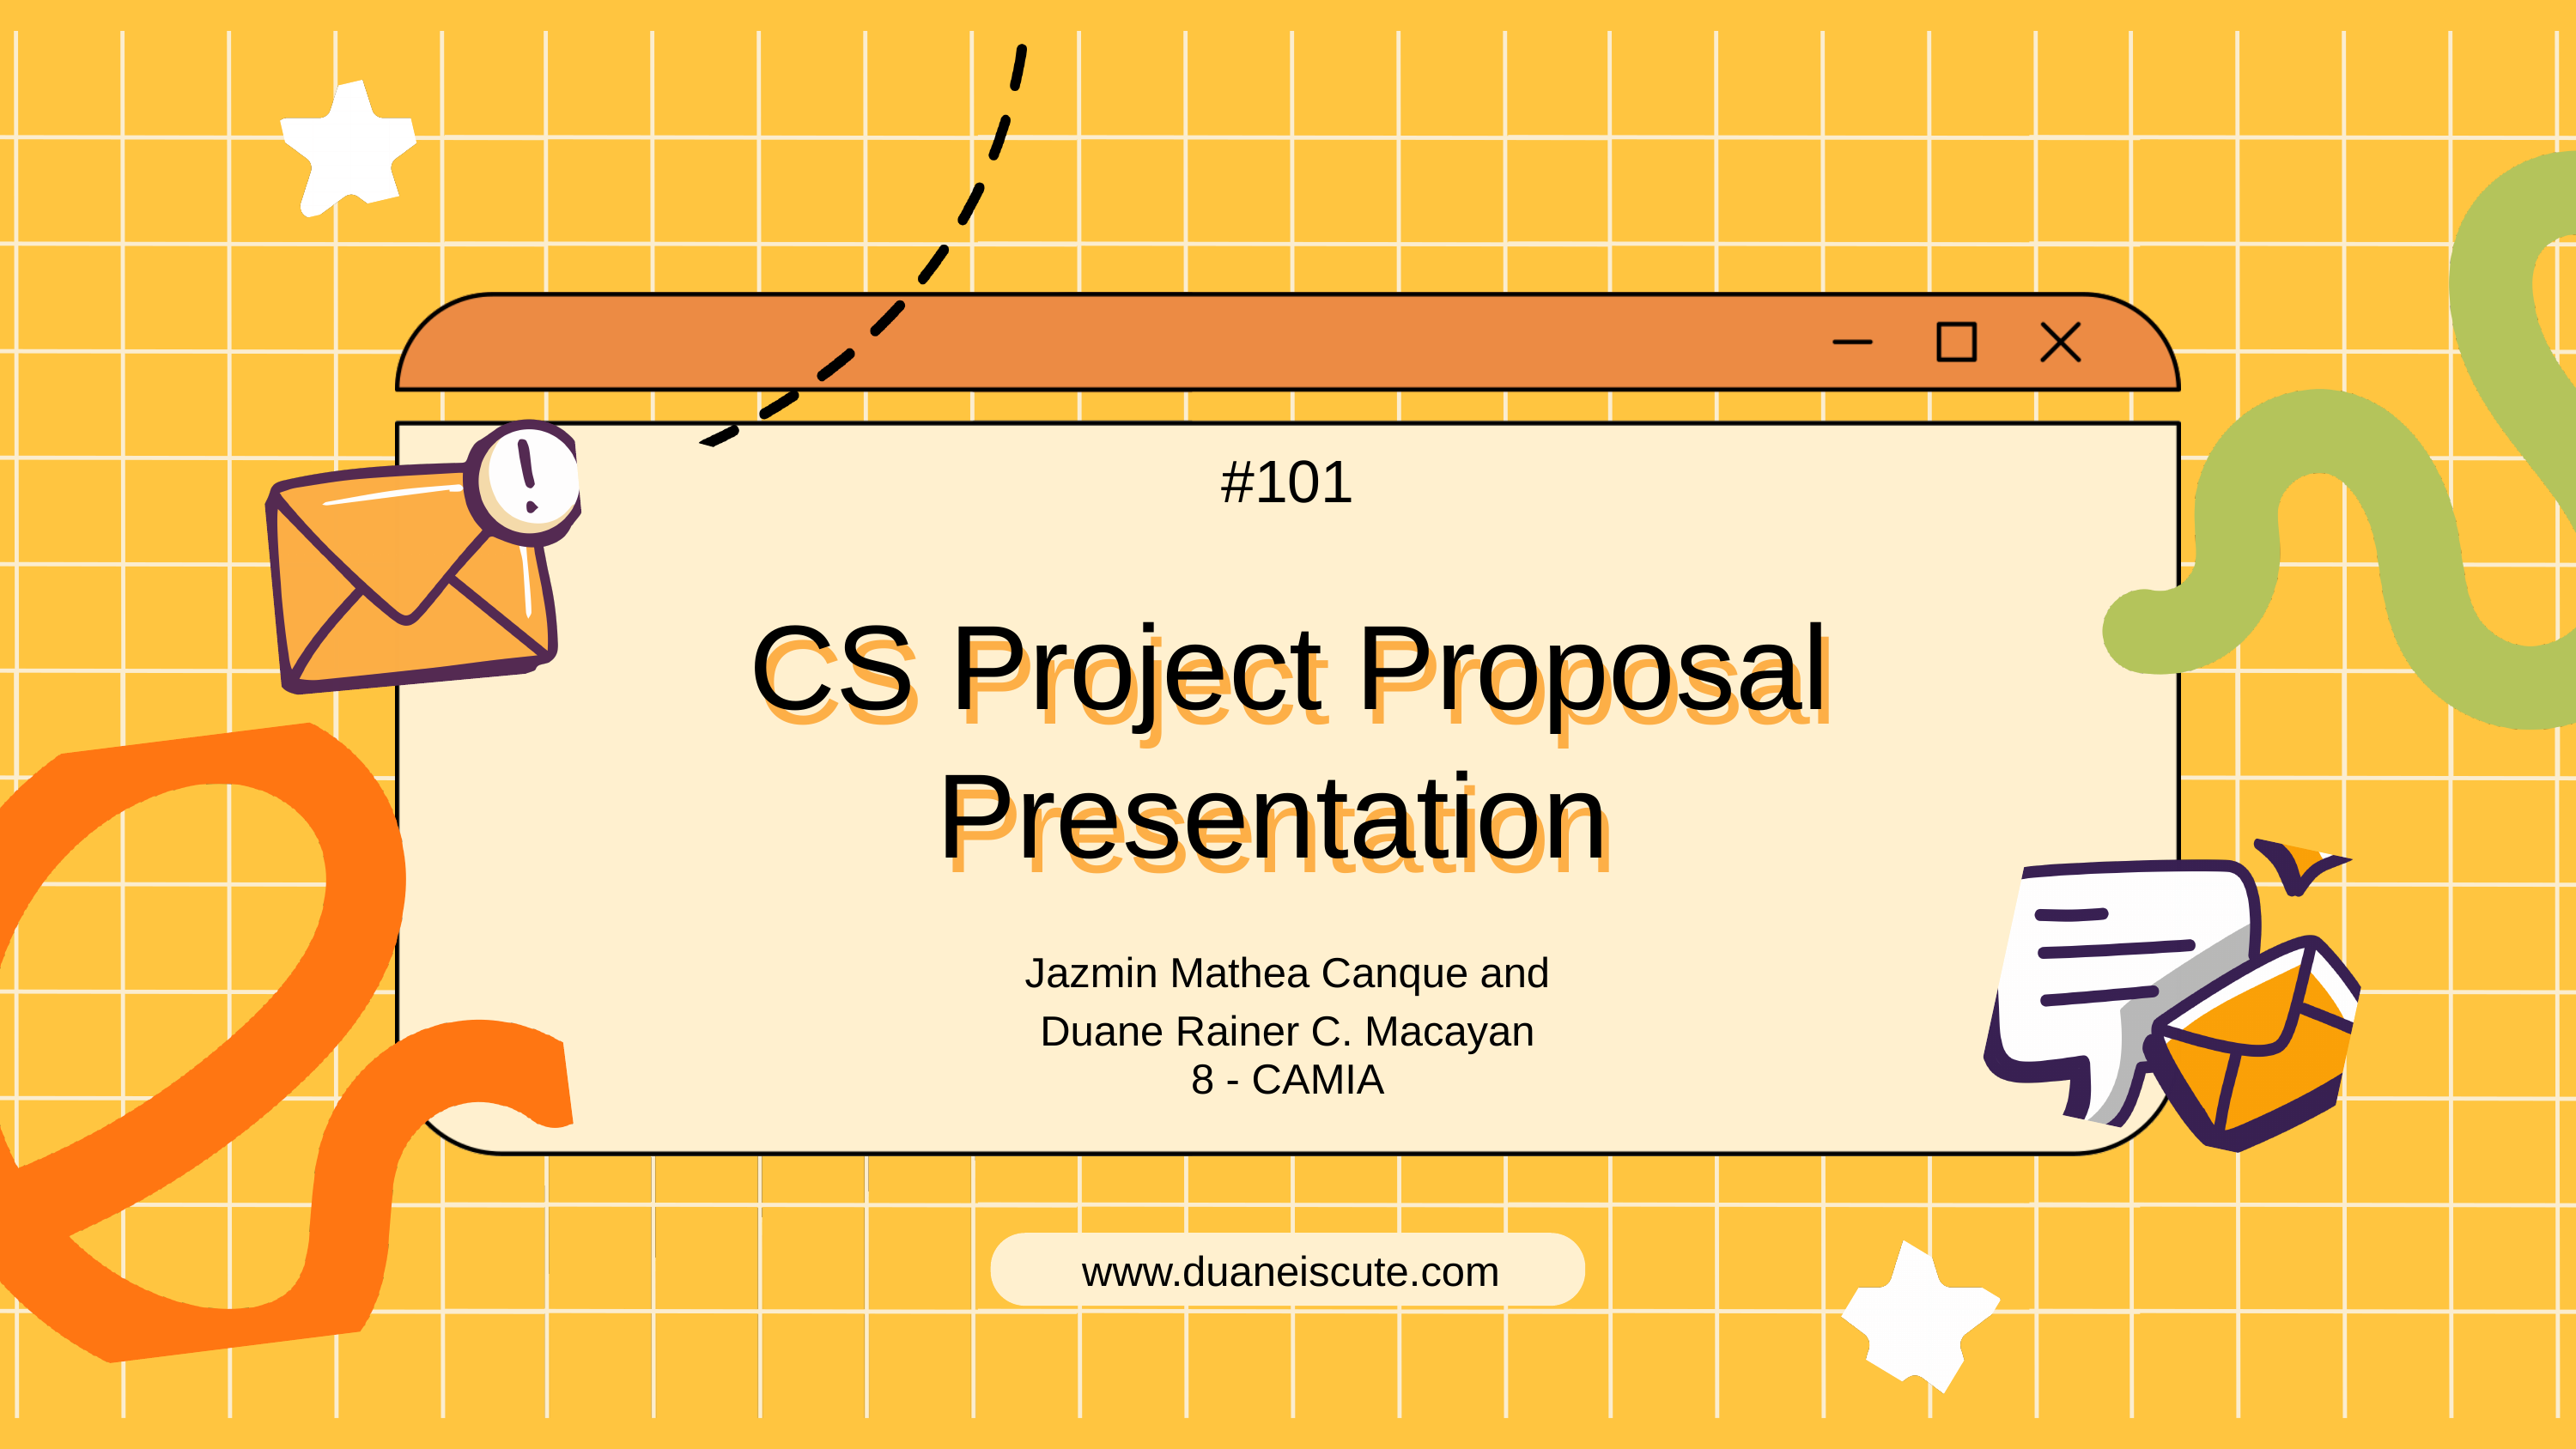

#101
CS Project Proposal Presentation
CS Project Proposal Presentation

Jazmin Mathea Canque and
Duane Rainer C. Macayan
8 - CAMIA

www.duaneiscute.com